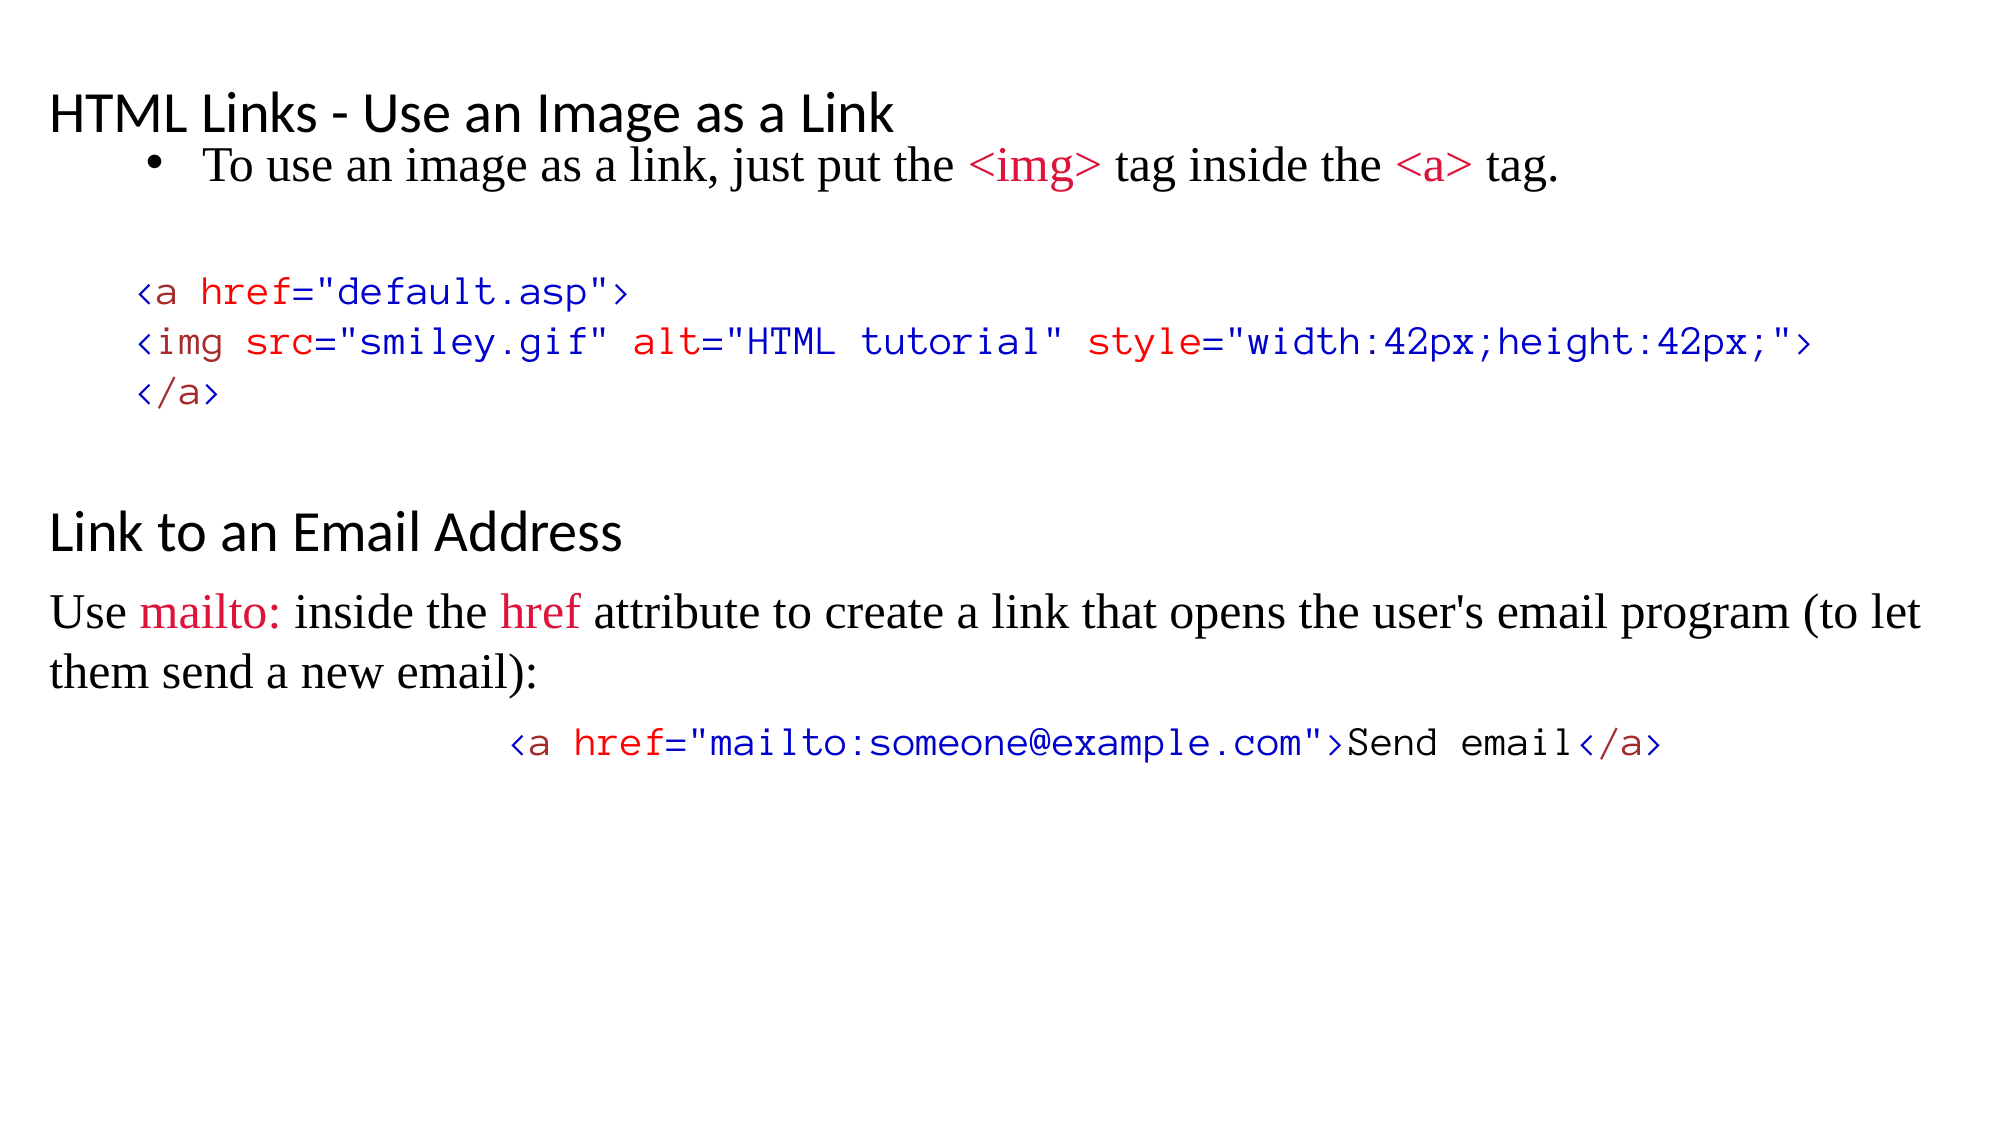

HTML Links - Use an Image as a Link

Link to an Email Address

To use an image as a link, just put the <img> tag inside the <a> tag.
<a href="default.asp">
<img src="smiley.gif" alt="HTML tutorial" style="width:42px;height:42px;">
</a>
Use mailto: inside the href attribute to create a link that opens the user's email program (to let them send a new email):
<a href="mailto:someone@example.com">Send email</a>